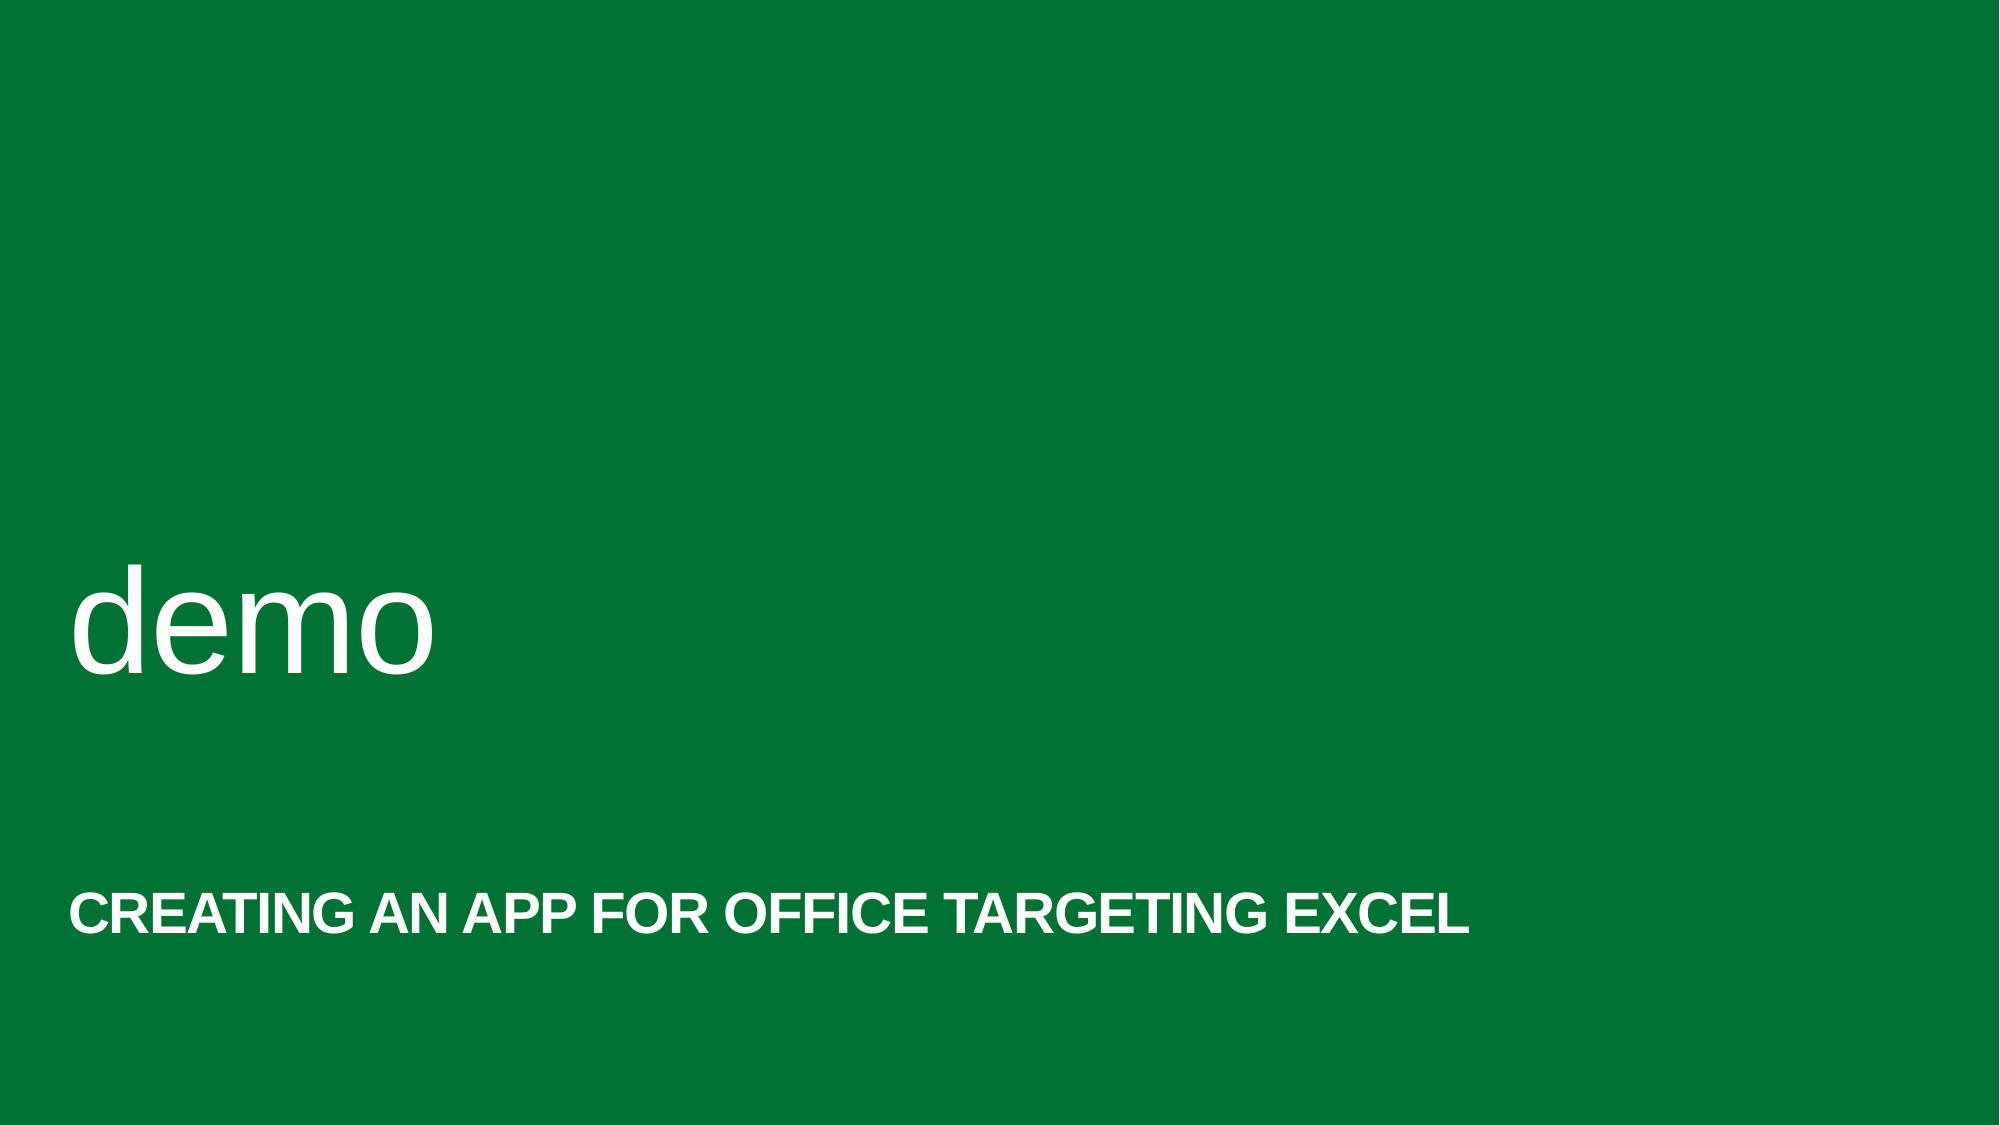

demo
Creating an App For Office Targeting Excel